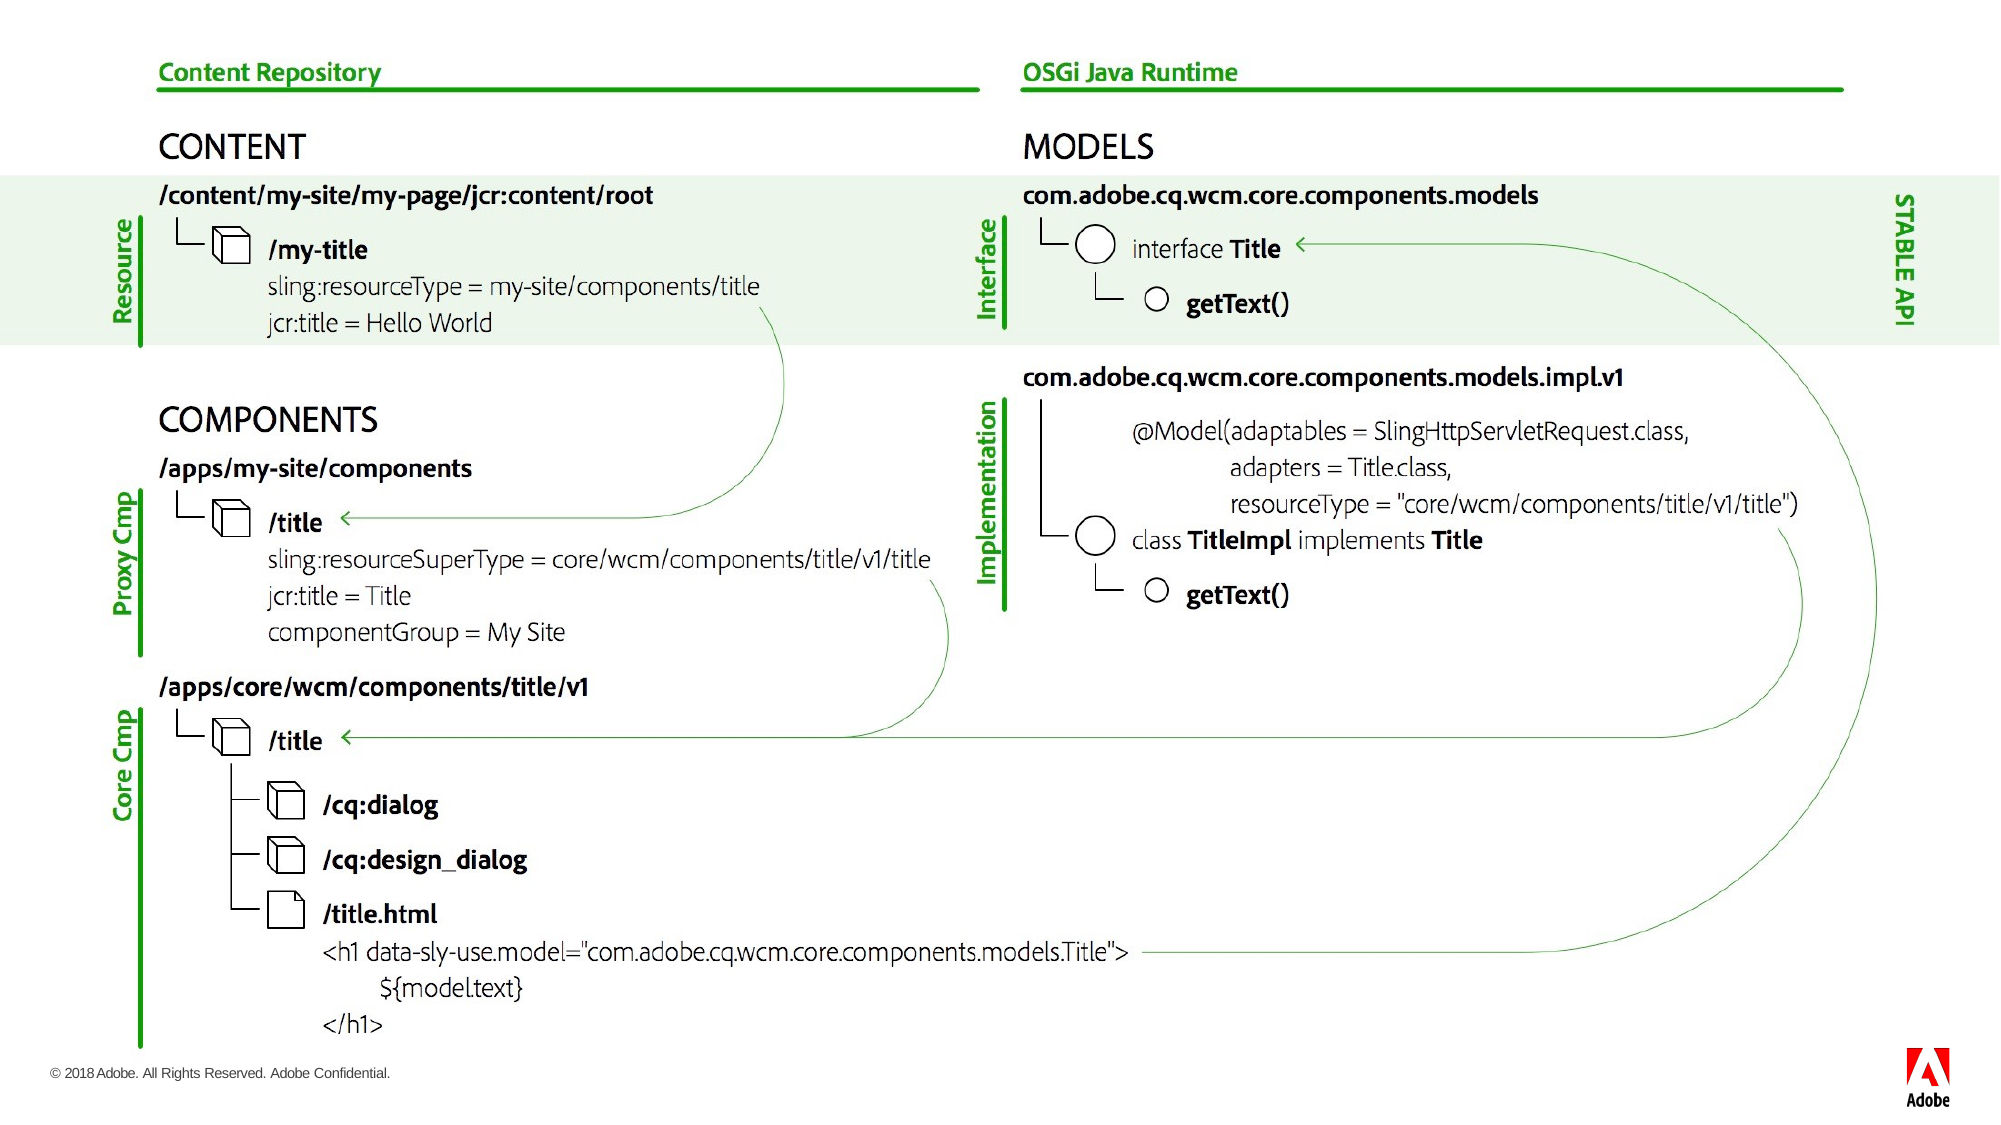

© 2018 Adobe. All Rights Reserved. Adobe Confidential.
41